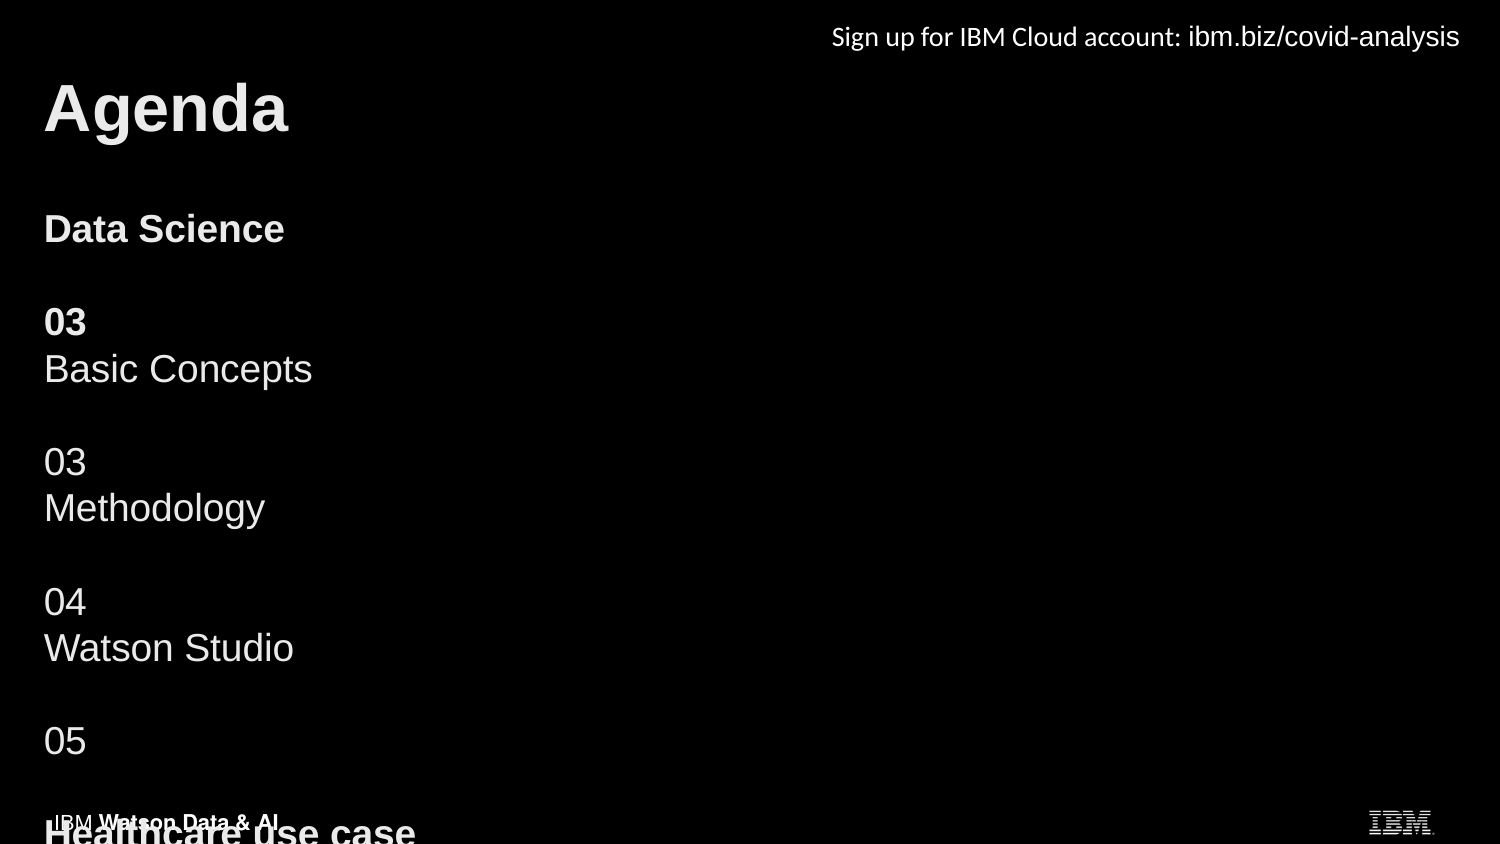

Sign up for IBM Cloud account: ibm.biz/covid-analysis

Agenda
Data Science	03
Basic Concepts	03
Methodology 	04
Watson Studio	05

Healthcare use case	9
Intro	9
Exploring the use case	11

Live coding session	19